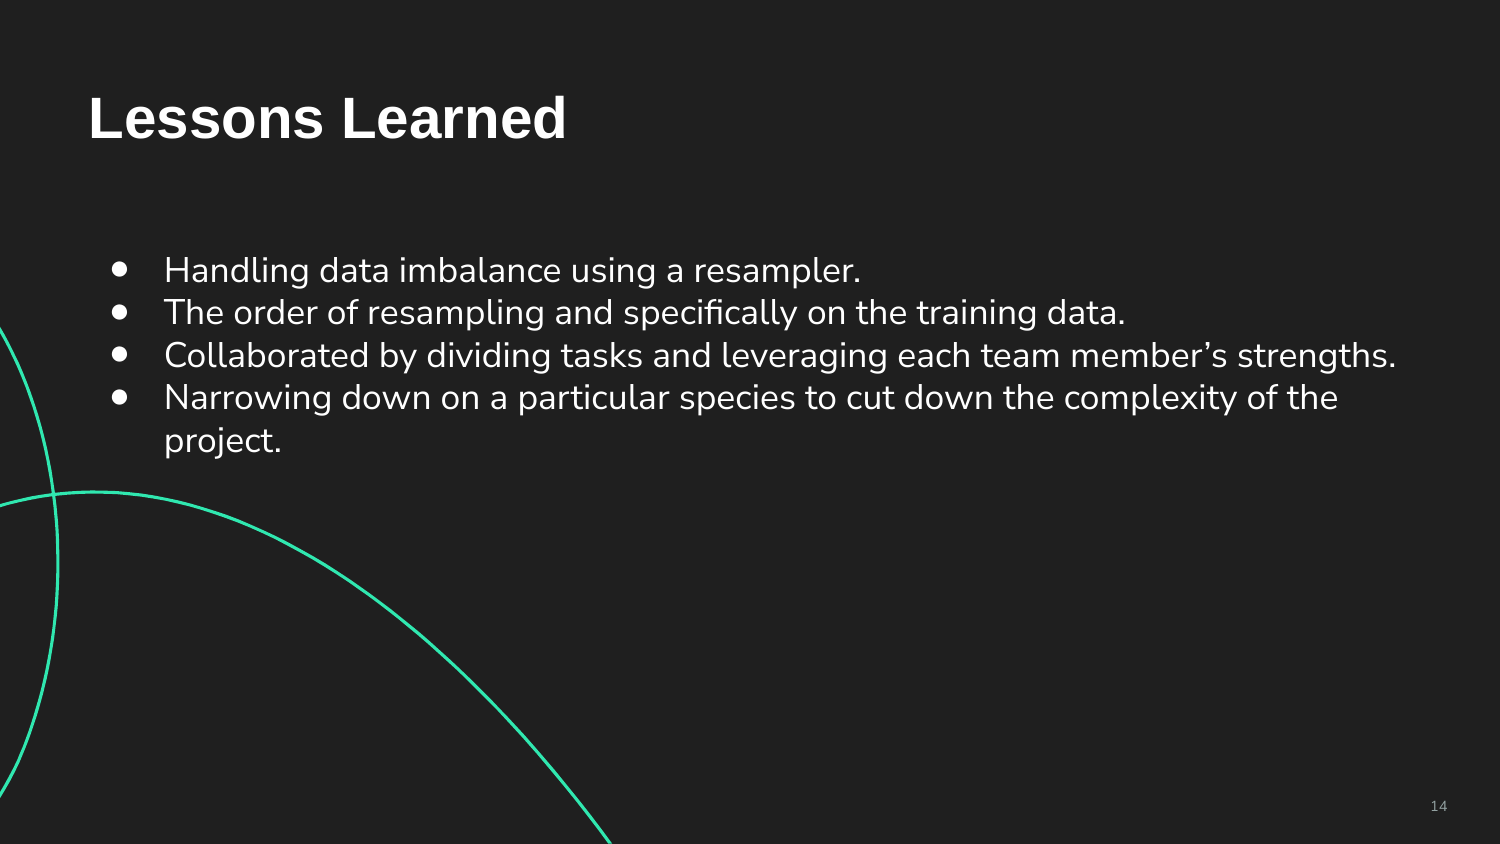

Lessons Learned

Handling data imbalance using a resampler.
The order of resampling and specifically on the training data.
Collaborated by dividing tasks and leveraging each team member’s strengths.
Narrowing down on a particular species to cut down the complexity of the project.